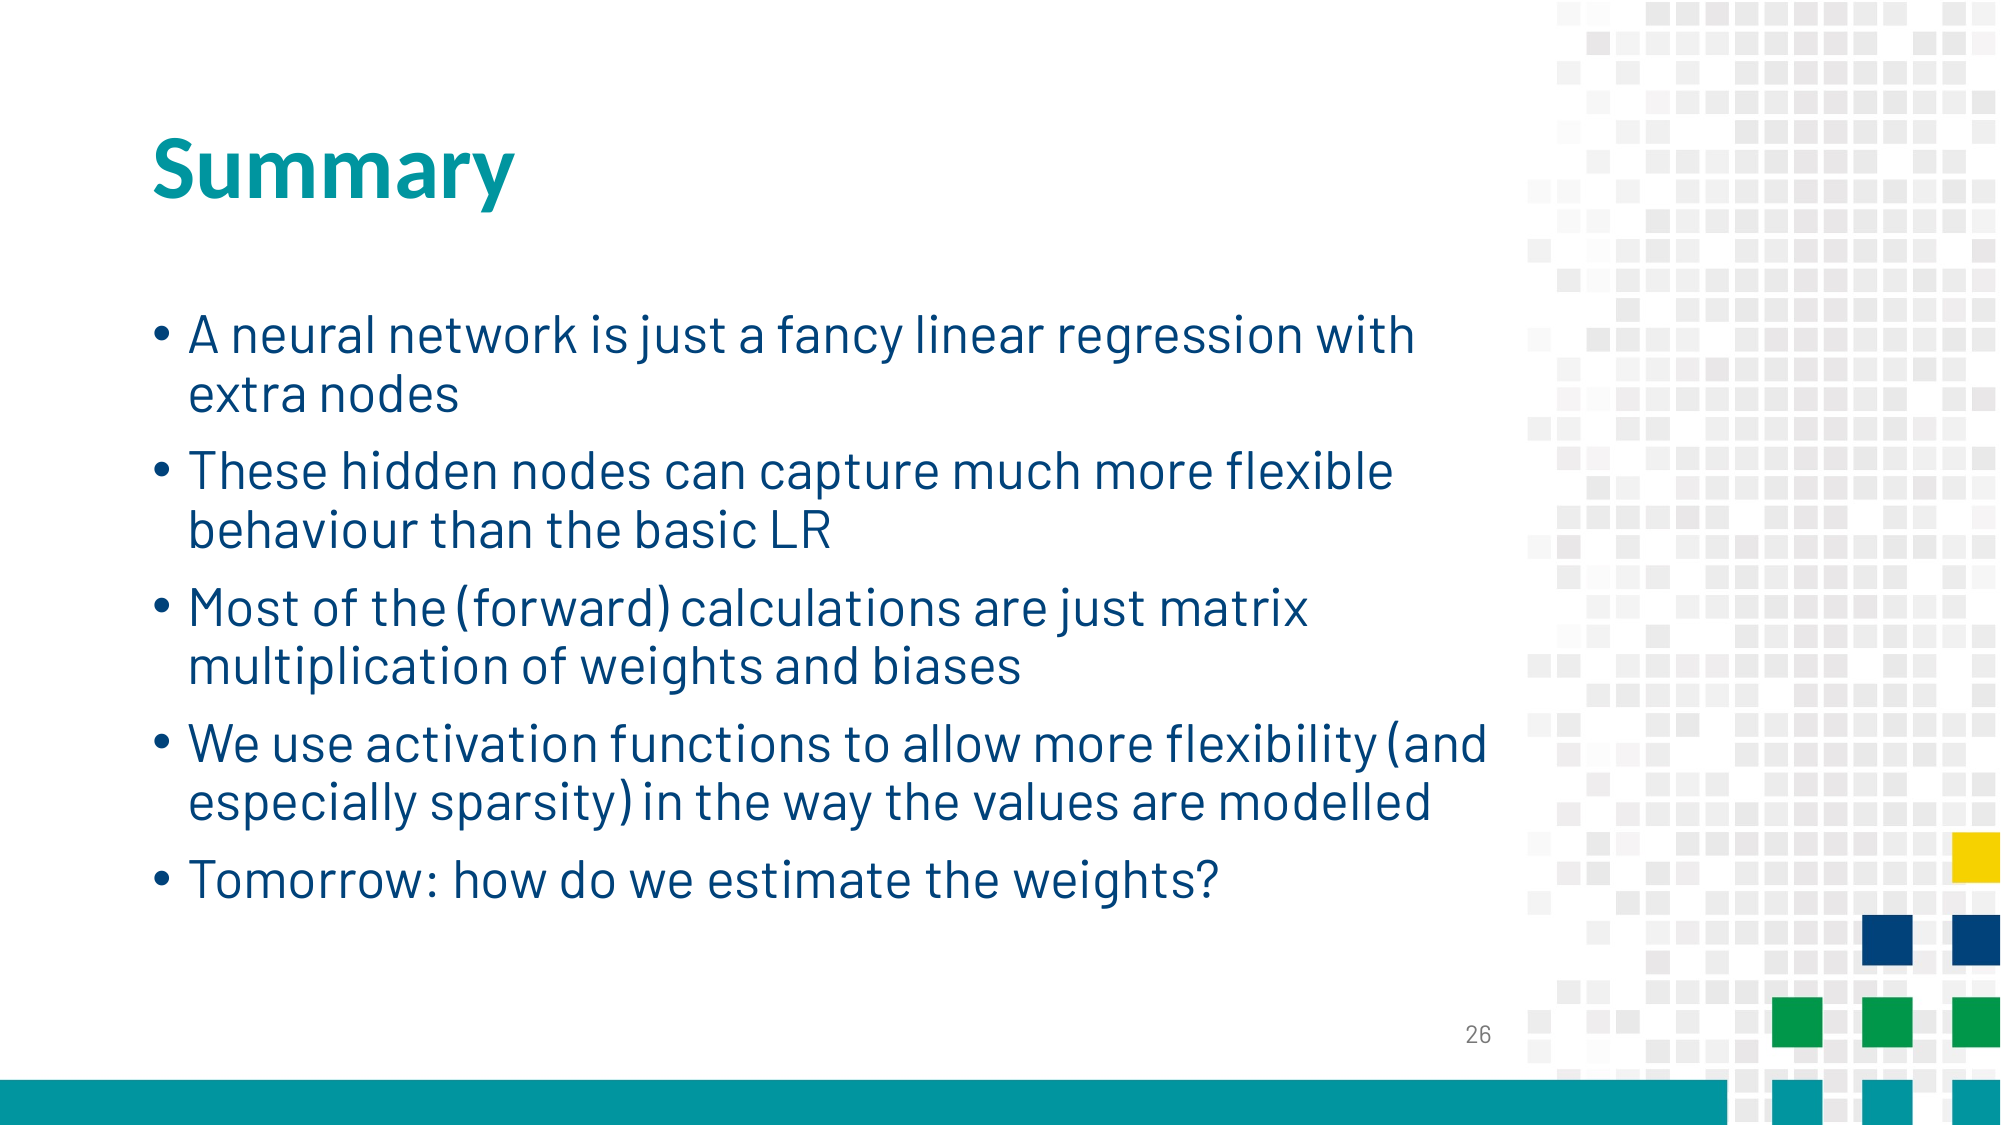

# Summary
A neural network is just a fancy linear regression with extra nodes
These hidden nodes can capture much more flexible behaviour than the basic LR
Most of the (forward) calculations are just matrix multiplication of weights and biases
We use activation functions to allow more flexibility (and especially sparsity) in the way the values are modelled
Tomorrow: how do we estimate the weights?
26